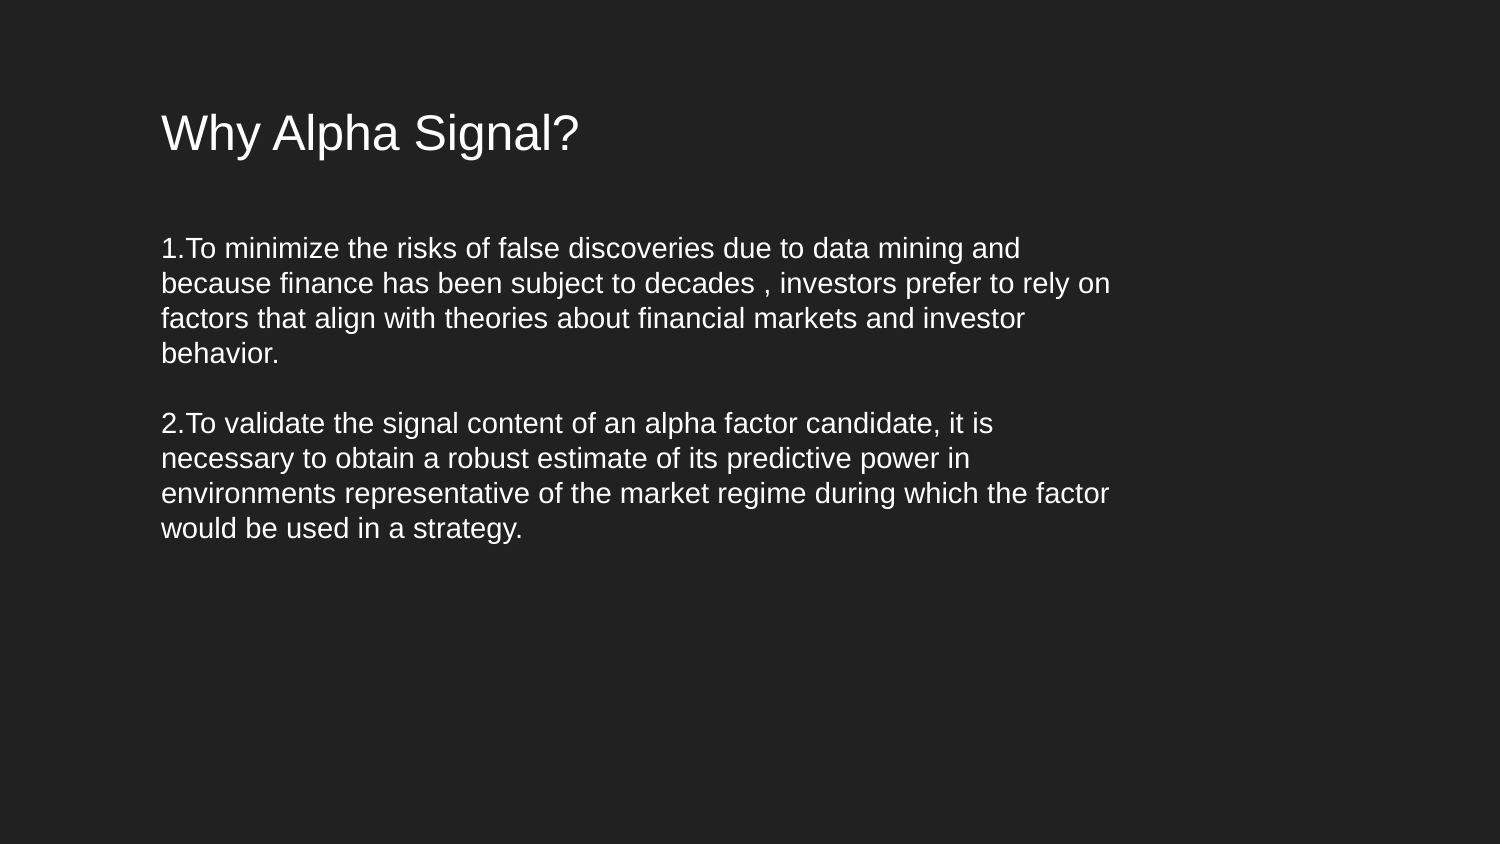

Why Alpha Signal?
1.To minimize the risks of false discoveries due to data mining and because finance has been subject to decades , investors prefer to rely on factors that align with theories about financial markets and investor behavior.

2.To validate the signal content of an alpha factor candidate, it is necessary to obtain a robust estimate of its predictive power in environments representative of the market regime during which the factor would be used in a strategy.